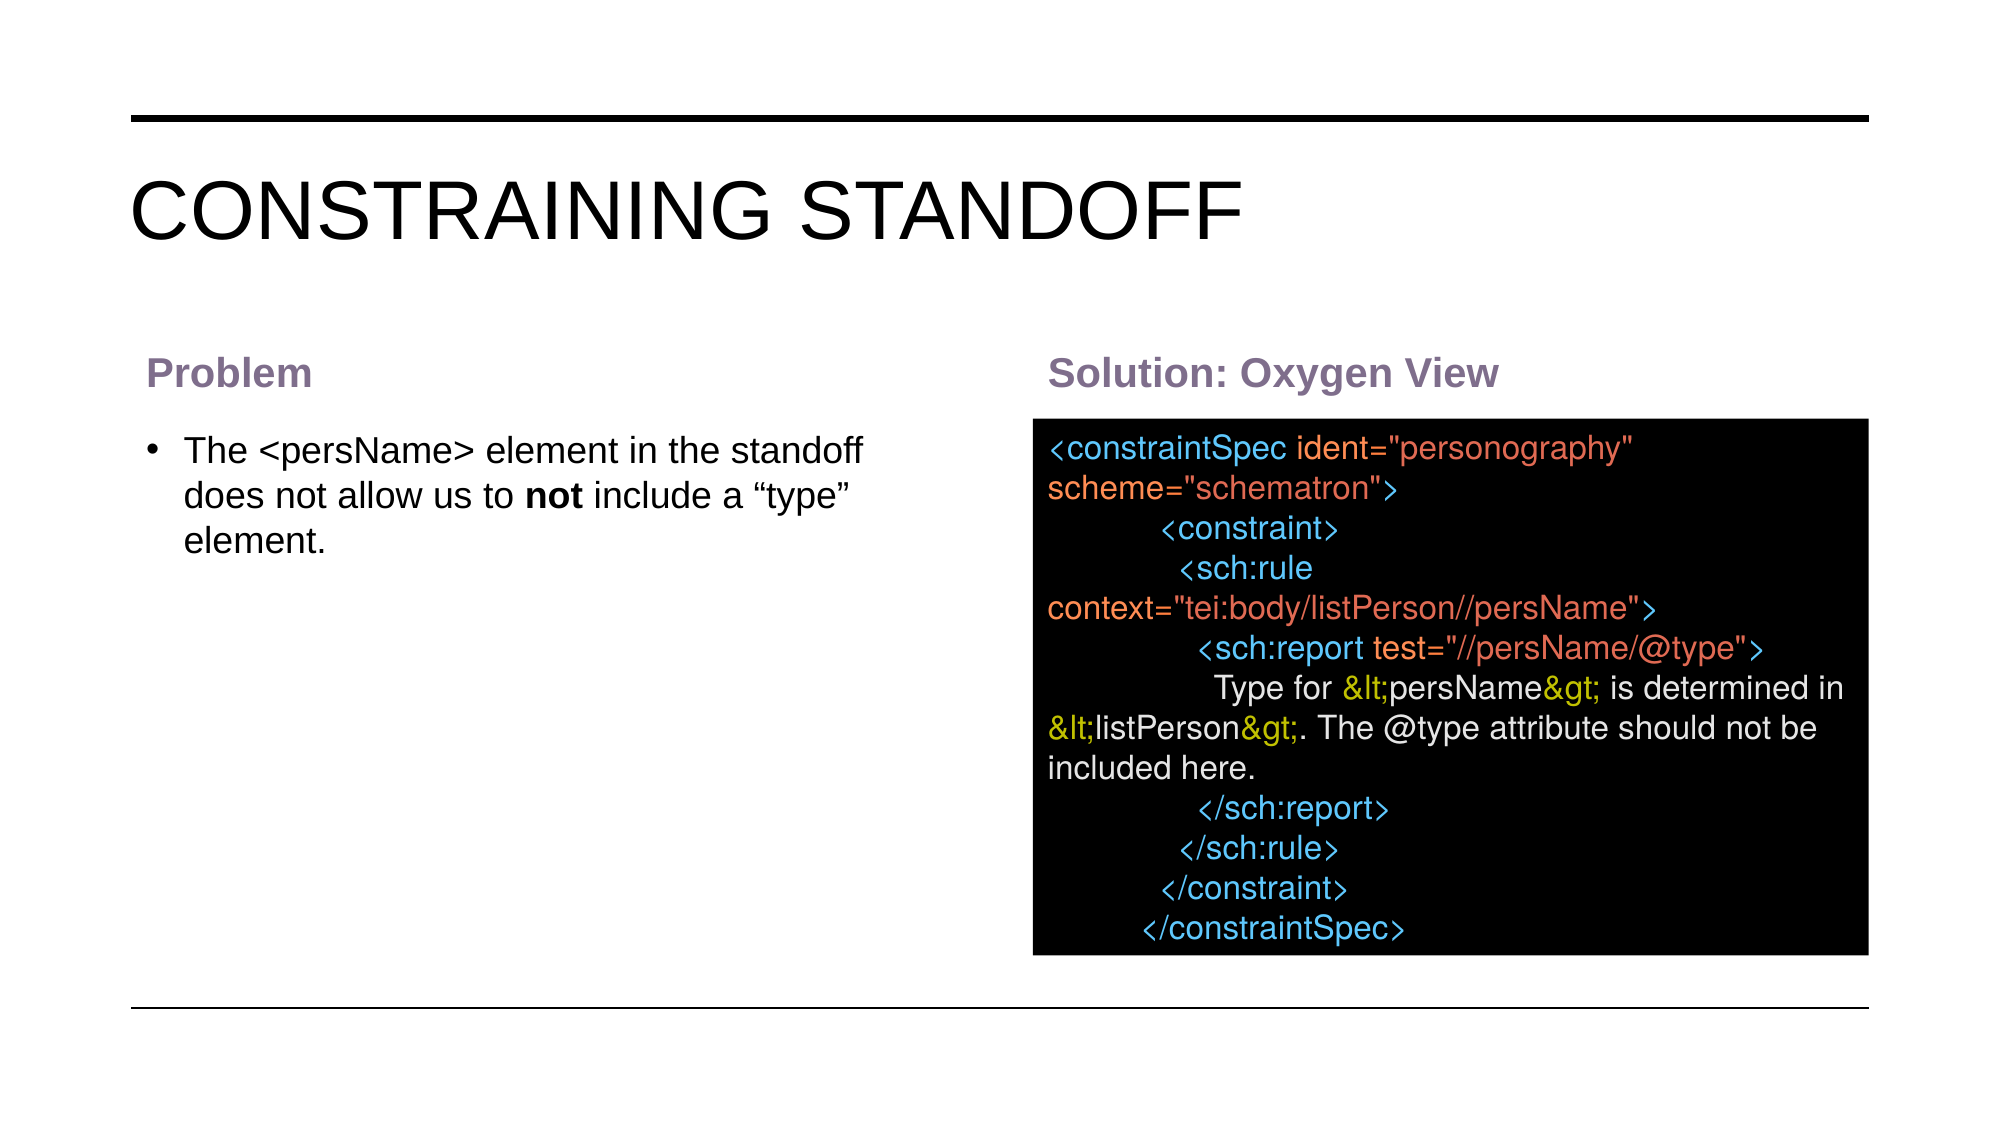

# Constraining Standoff
Problem
Solution: Oxygen View
The <persName> element in the standoff does not allow us to not include a “type” element.
<constraintSpec ident="personography" scheme="schematron">
            <constraint>
              <sch:rule context="tei:body/listPerson//persName">
                <sch:report test="//persName/@type">
                  Type for &lt;persName&gt; is determined in &lt;listPerson&gt;. The @type attribute should not be included here.
                </sch:report>
              </sch:rule>
            </constraint>
          </constraintSpec>